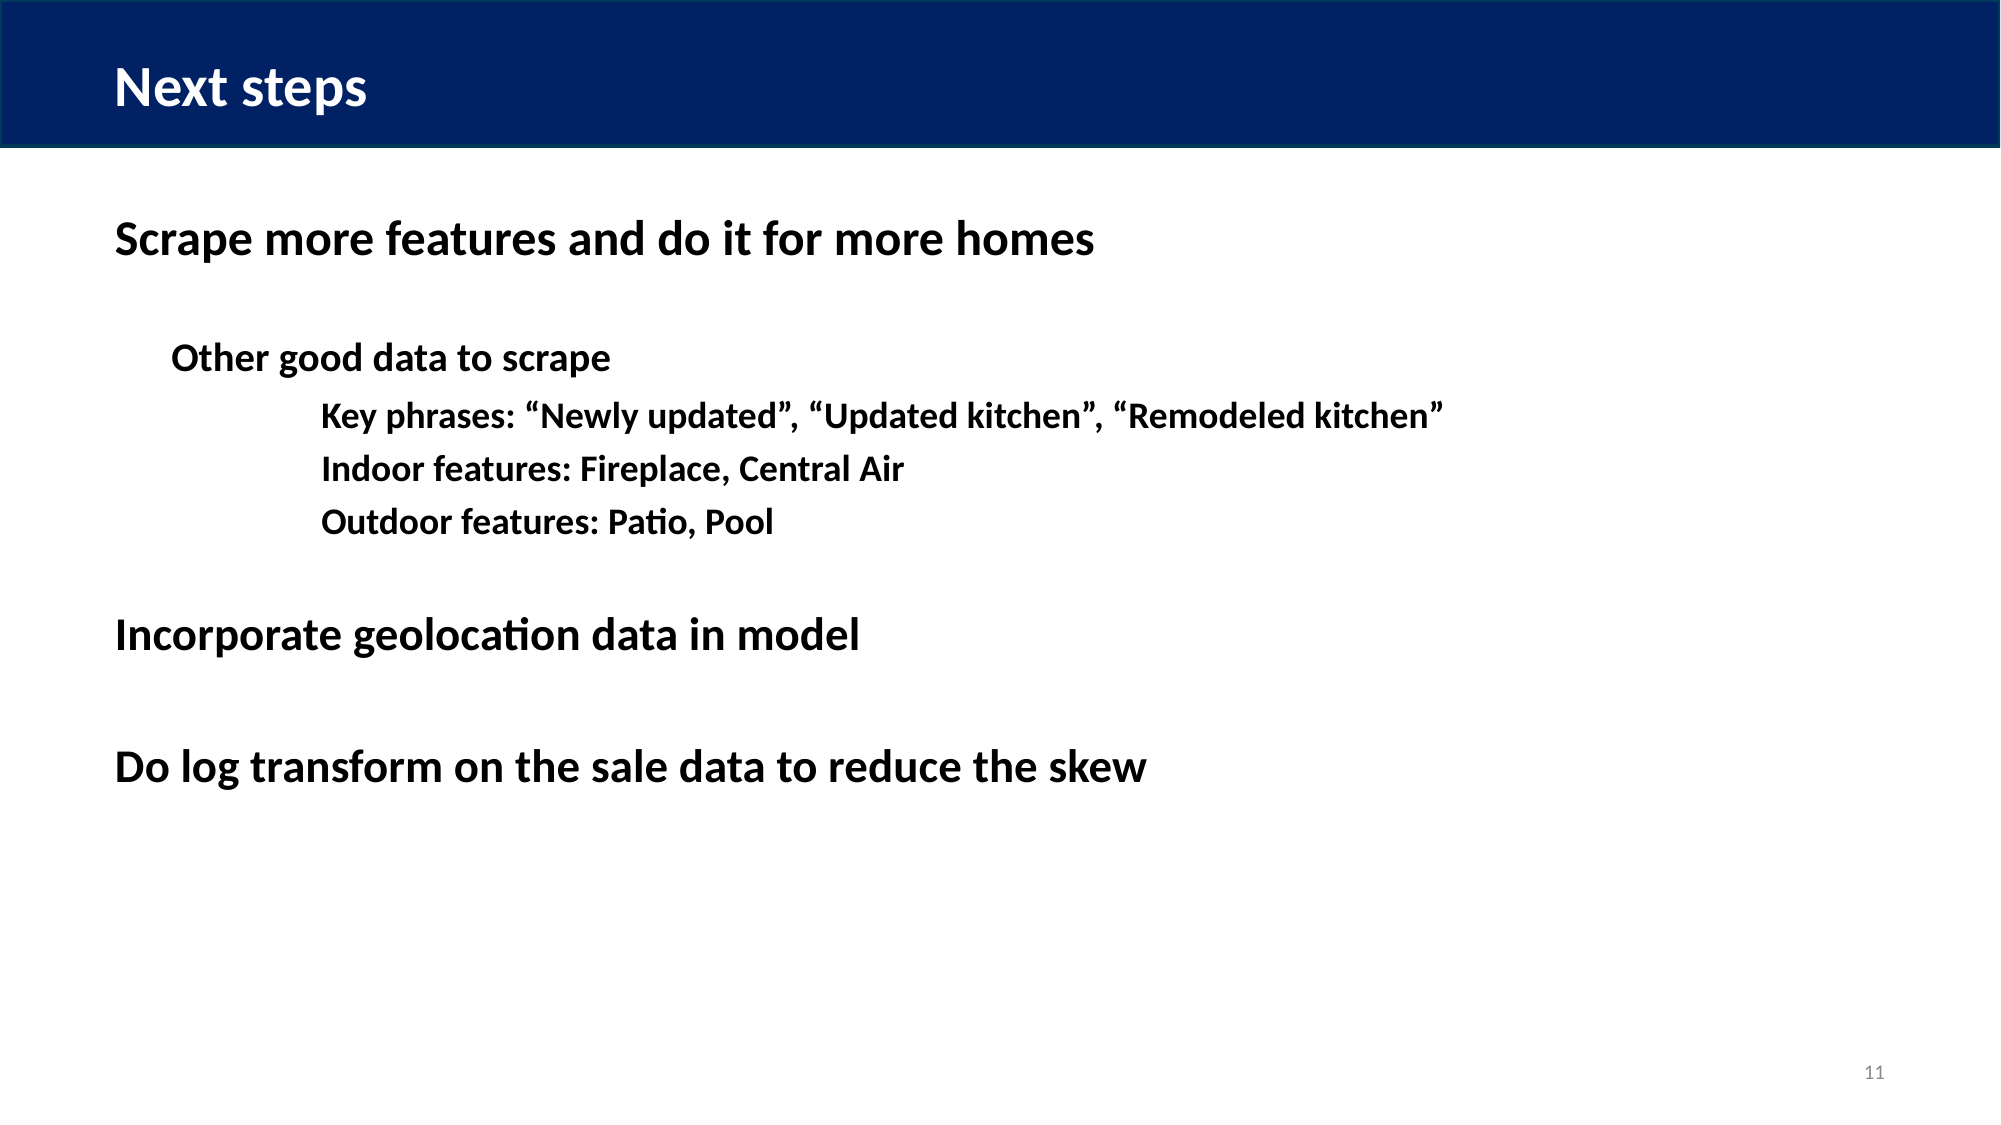

# Next steps
Scrape more features and do it for more homes

Other good data to scrape
	Key phrases: “Newly updated”, “Updated kitchen”, “Remodeled kitchen”
	Indoor features: Fireplace, Central Air
	Outdoor features: Patio, Pool

Incorporate geolocation data in model

Do log transform on the sale data to reduce the skew

11